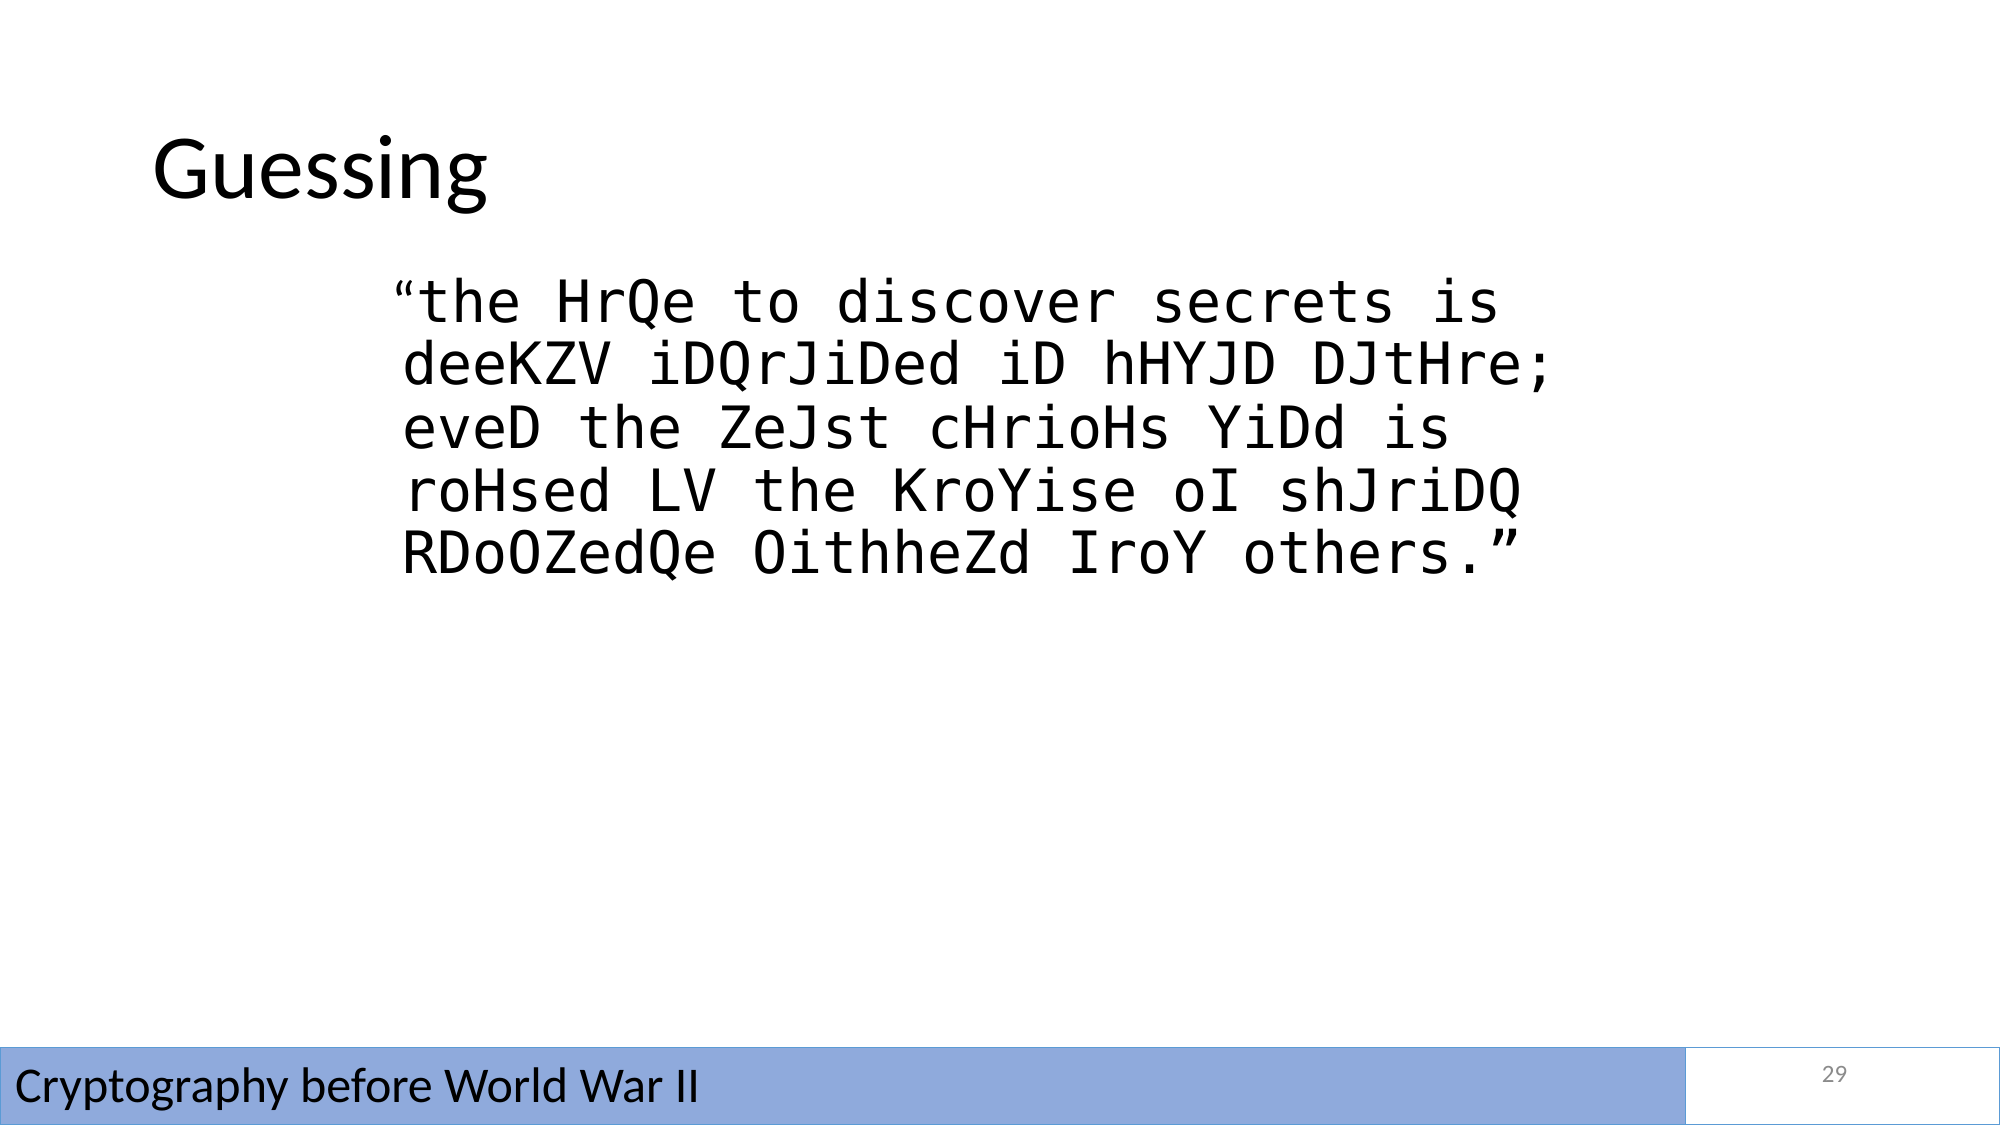

# Guessing
  “the HrQe to discover secrets is deeKZV iDQrJiDed iD hHYJD DJtHre; eveD the ZeJst cHrioHs YiDd is roHsed LV the KroYise oI shJriDQ RDoOZedQe OithheZd IroY others.”

29
Cryptography before World War II